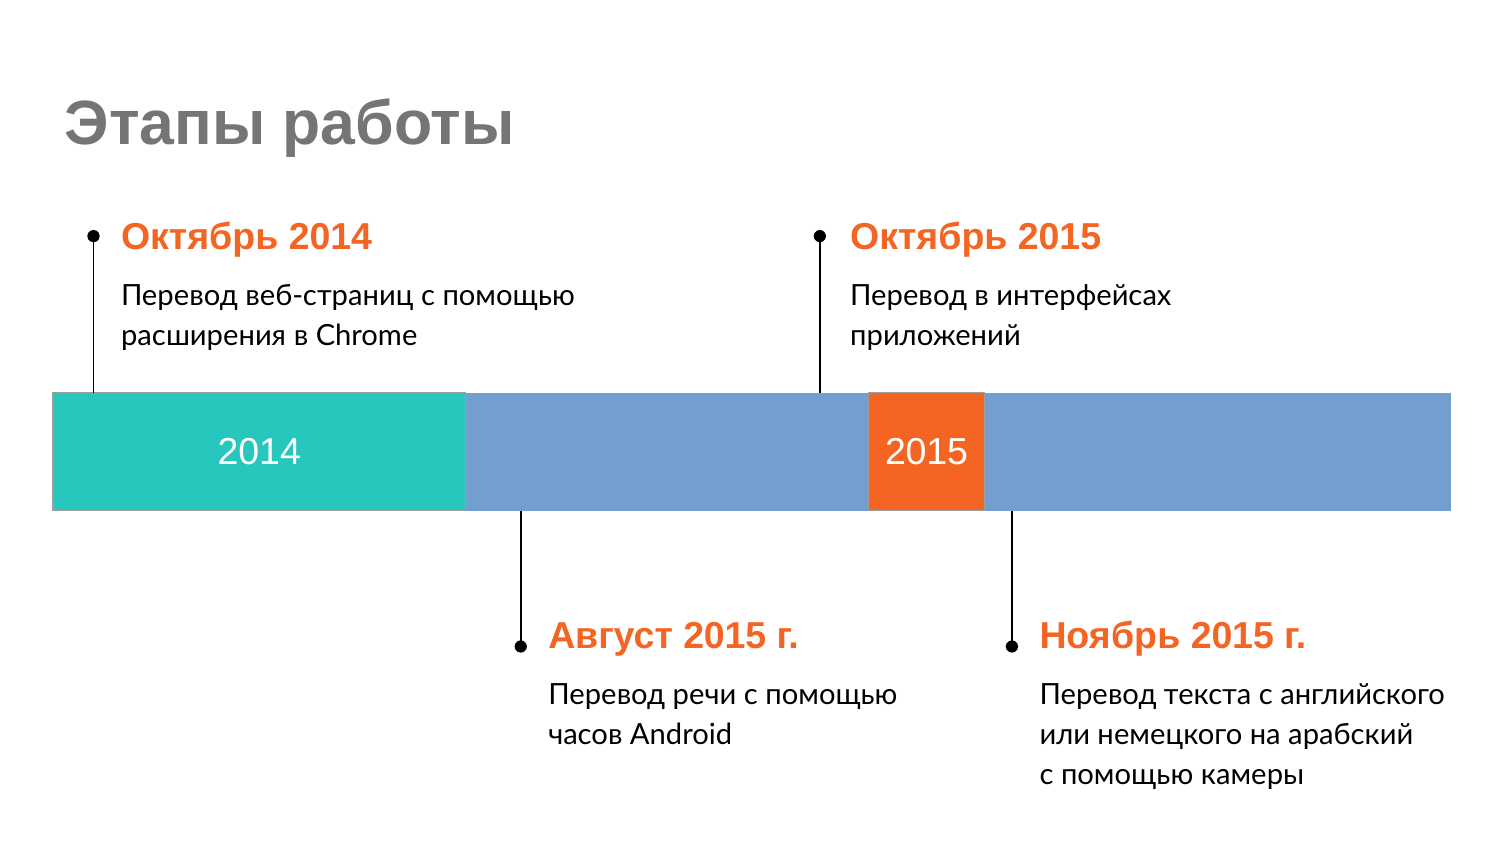

# Этапы работы
Октябрь 2014
Октябрь 2015
Перевод веб-страниц с помощью расширения в Chrome
Перевод в интерфейсах приложений
| 2014 |  |  |  | 2015 |  |  |  |  |  |  |  |
| --- | --- | --- | --- | --- | --- | --- | --- | --- | --- | --- | --- |
Август 2015 г.
Ноябрь 2015 г.
Перевод речи с помощью часов Android
Перевод текста с английского
или немецкого на арабский
с помощью камеры